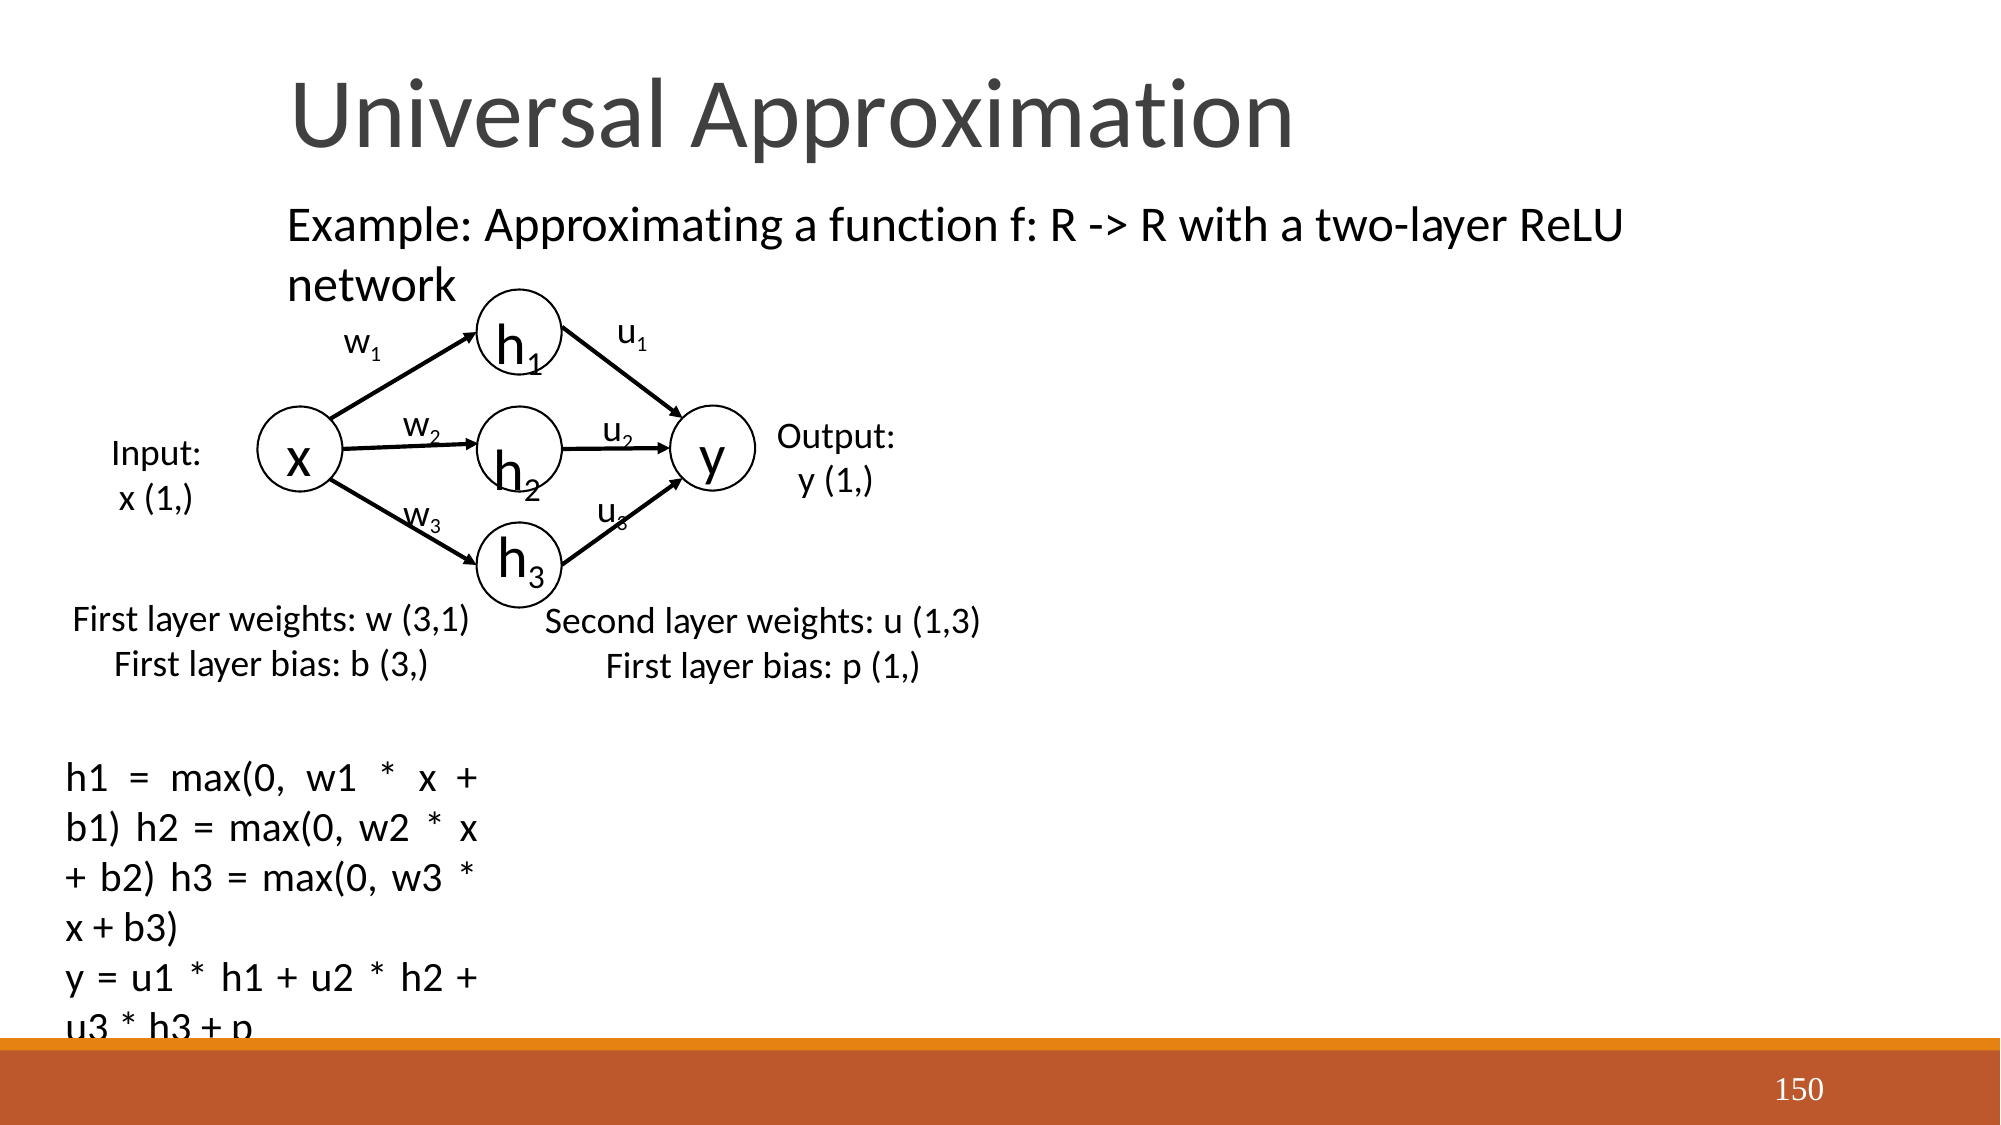

# Universal Approximation
Example: Approximating a function f: R -> R with a two-layer ReLU network
h1 h2

u1
w1

w2 w3
u2 u3

Output: y (1,)
y
x
Input: x (1,)

h3

First layer weights: w (3,1) First layer bias: b (3,)
Second layer weights: u (1,3) First layer bias: p (1,)
h1 = max(0, w1 * x + b1) h2 = max(0, w2 * x + b2) h3 = max(0, w3 * x + b3)
y = u1 * h1 + u2 * h2 + u3 * h3 + p

150
Justin Johnson
September 18, 2019
Lecture 5 - 70